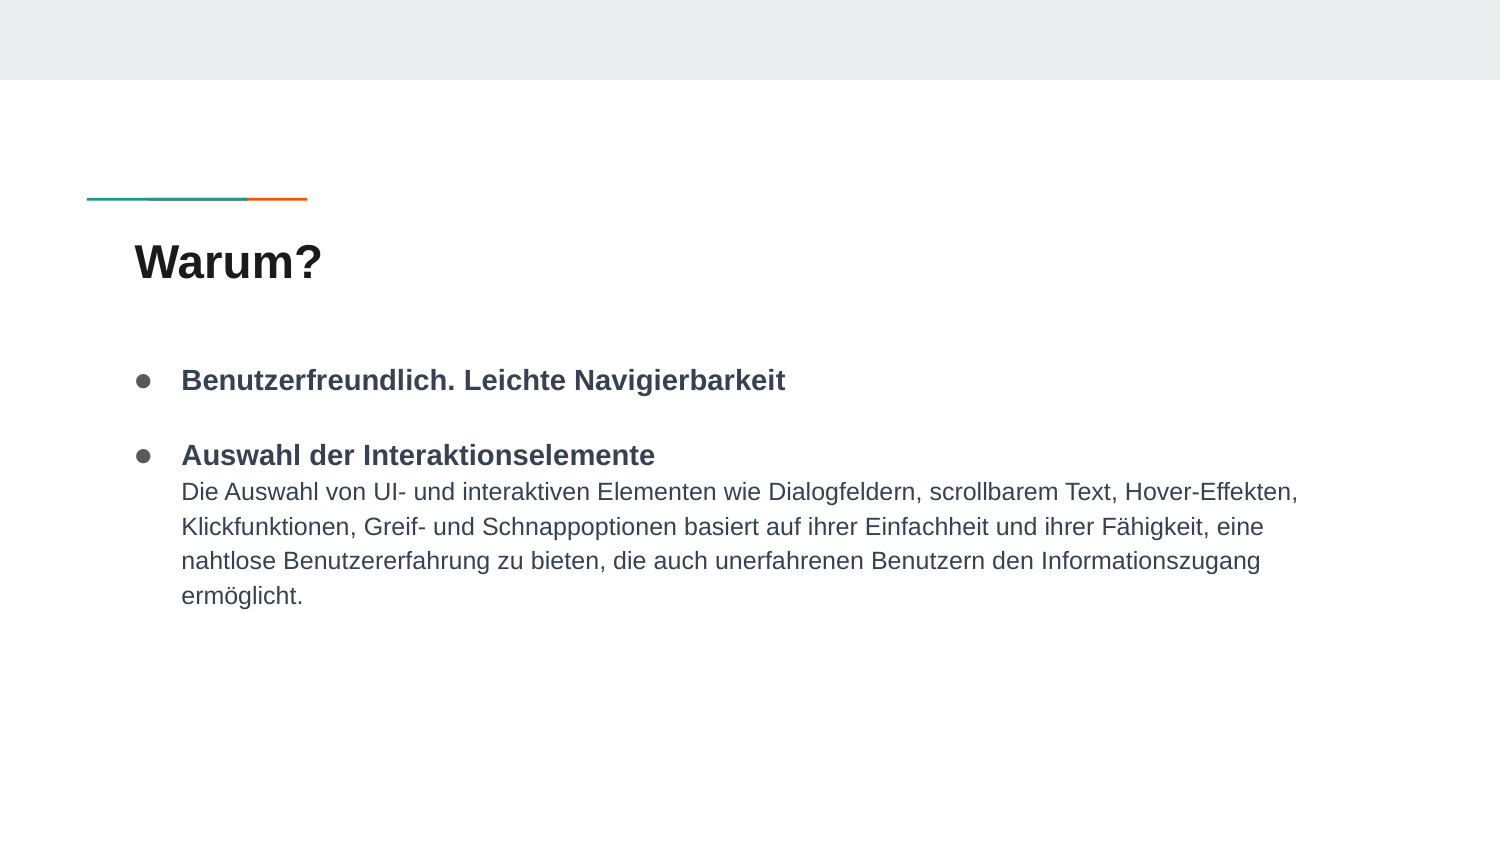

# Warum?
Benutzerfreundlich. Leichte Navigierbarkeit
Auswahl der Interaktionselemente
Die Auswahl von UI- und interaktiven Elementen wie Dialogfeldern, scrollbarem Text, Hover-Effekten, Klickfunktionen, Greif- und Schnappoptionen basiert auf ihrer Einfachheit und ihrer Fähigkeit, eine nahtlose Benutzererfahrung zu bieten, die auch unerfahrenen Benutzern den Informationszugang ermöglicht.